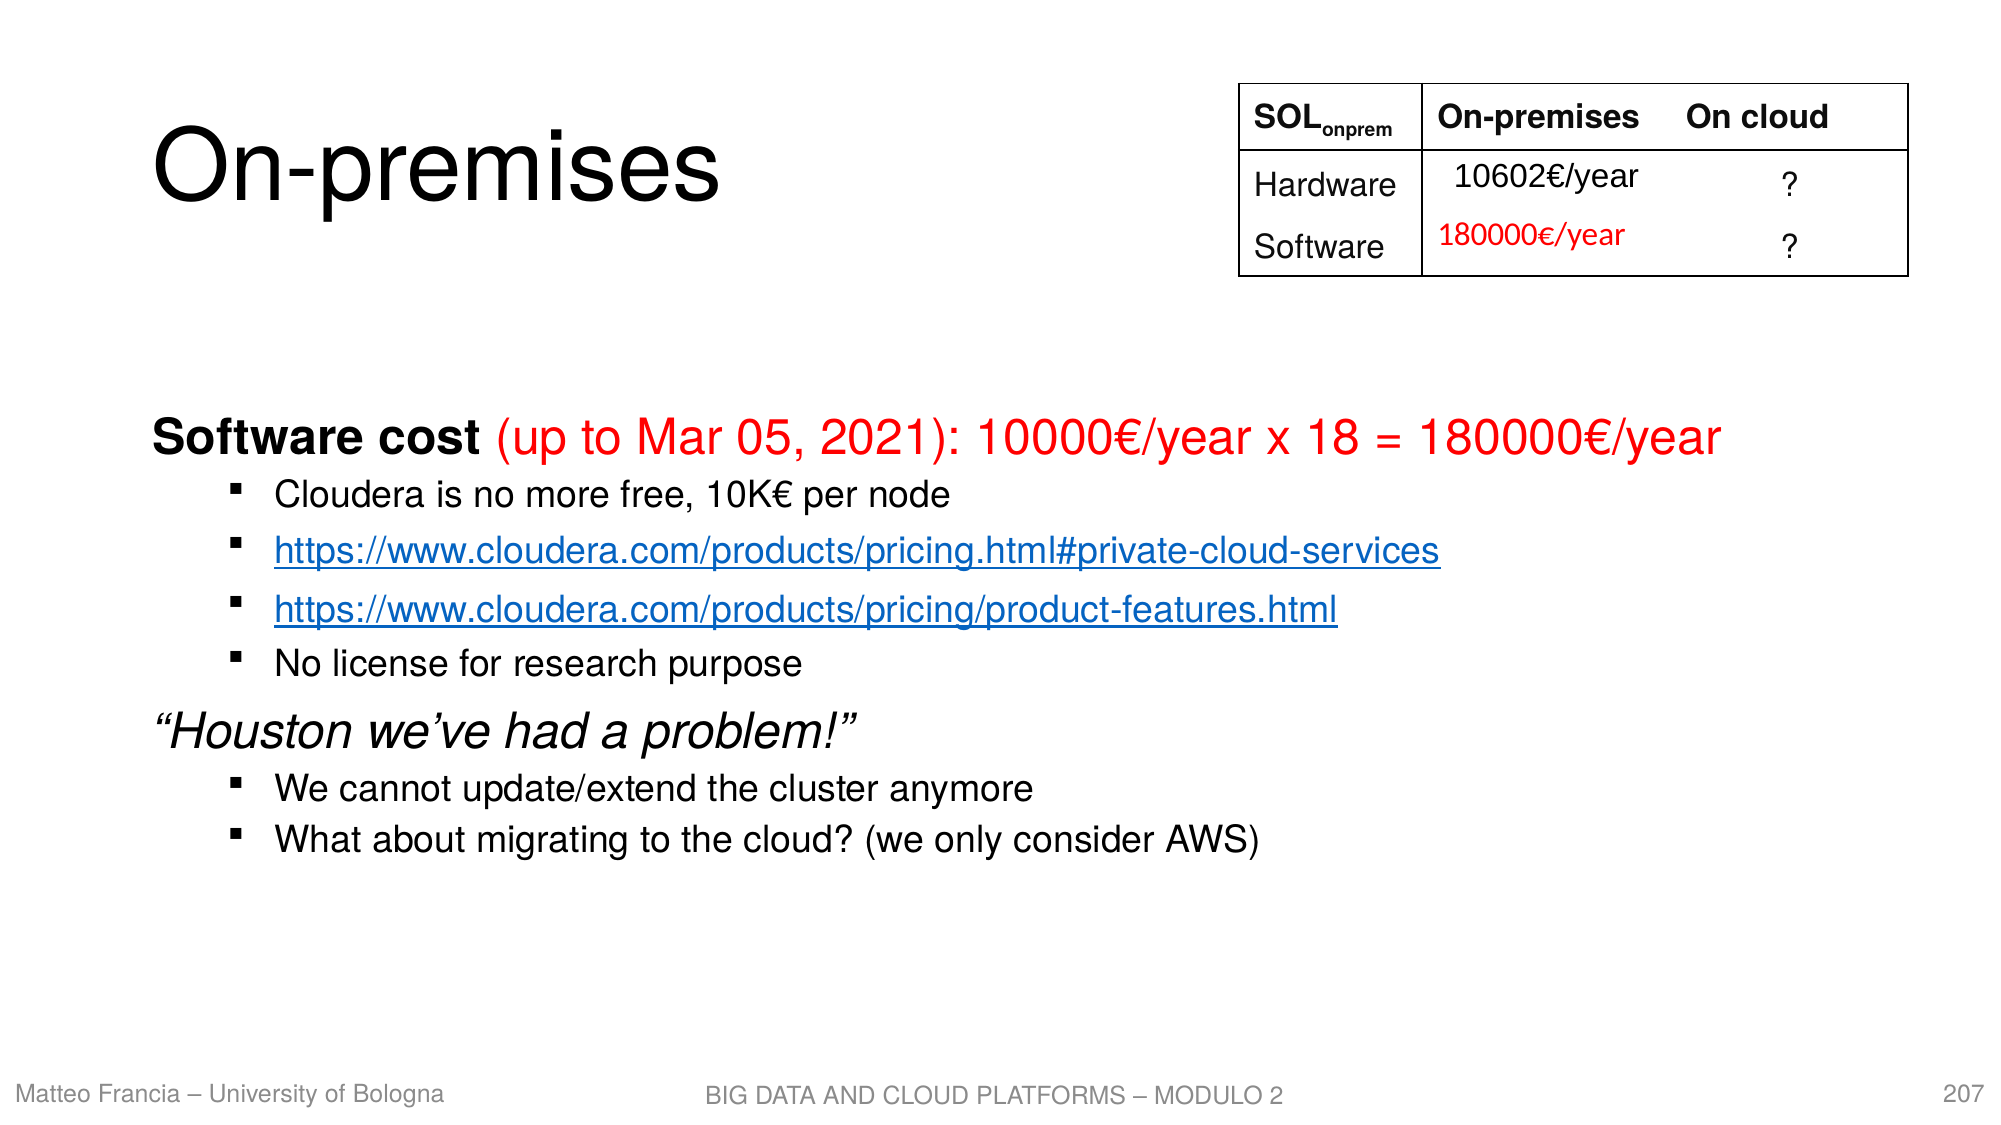

# On-premises
| SOLonprem | On-premises | On cloud |
| --- | --- | --- |
| Hardware | 10602€/year | ? |
| Software | 180000€/year | ? |
Software cost (up to Mar 05, 2021): 10000€/year x 18 = 180000€/year
Cloudera is no more free, 10K€ per node
https://www.cloudera.com/products/pricing.html#private-cloud-services
https://www.cloudera.com/products/pricing/product-features.html
No license for research purpose
“Houston we’ve had a problem!”
We cannot update/extend the cluster anymore
What about migrating to the cloud? (we only consider AWS)

207
Matteo Francia – University of Bologna